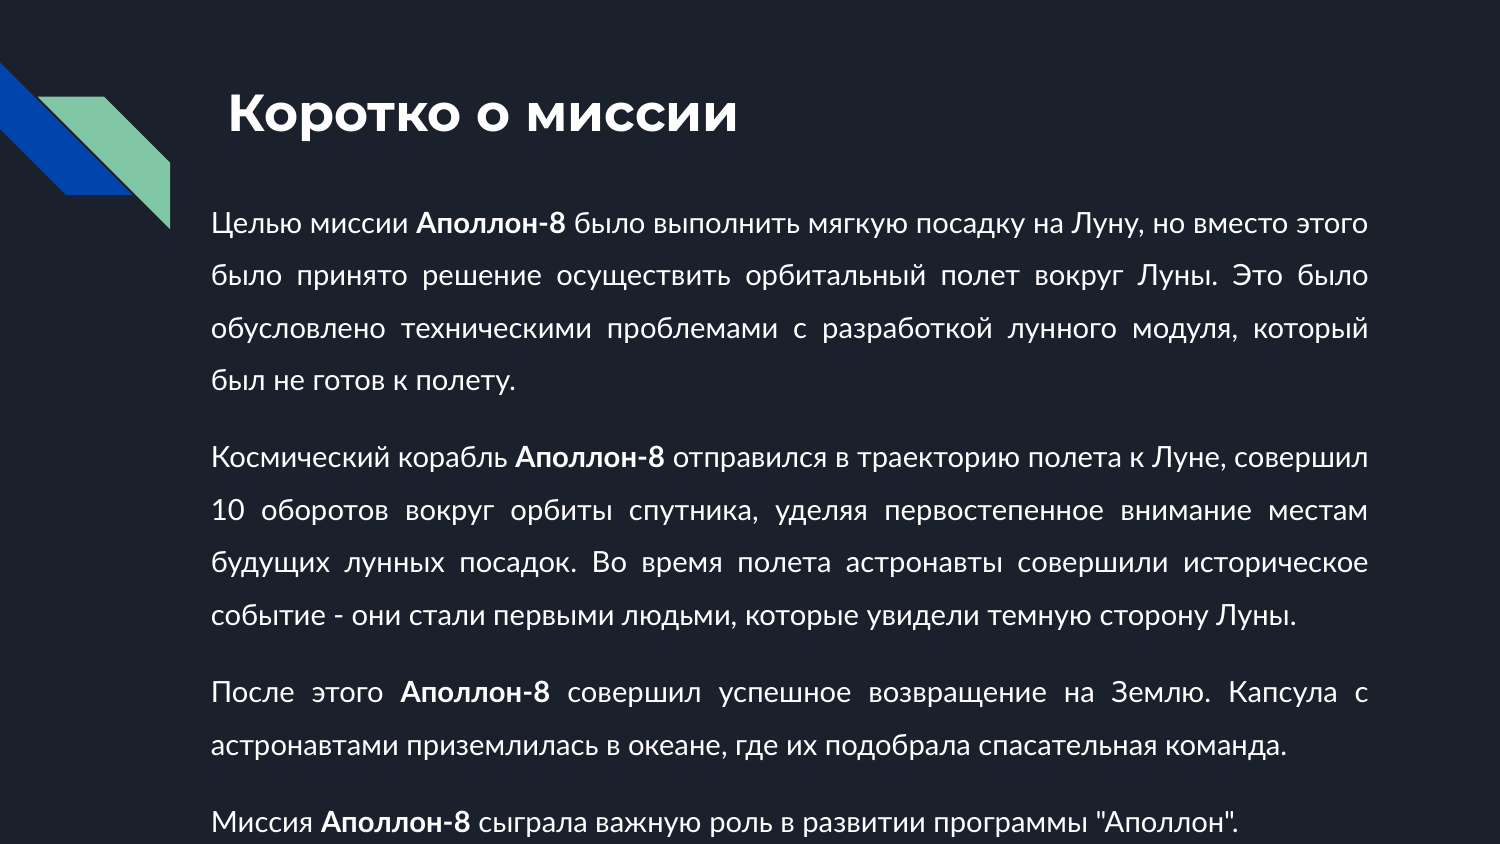

# Коротко о миссии
Целью миссии Аполлон-8 было выполнить мягкую посадку на Луну, но вместо этого было принято решение осуществить орбитальный полет вокруг Луны. Это было обусловлено техническими проблемами с разработкой лунного модуля, который был не готов к полету.
Космический корабль Аполлон-8 отправился в траекторию полета к Луне, совершил 10 оборотов вокруг орбиты спутника, уделяя первостепенное внимание местам будущих лунных посадок. Во время полета астронавты совершили историческое событие - они стали первыми людьми, которые увидели темную сторону Луны.
После этого Аполлон-8 совершил успешное возвращение на Землю. Капсула с астронавтами приземлилась в океане, где их подобрала спасательная команда.
Миссия Аполлон-8 сыграла важную роль в развитии программы "Аполлон".